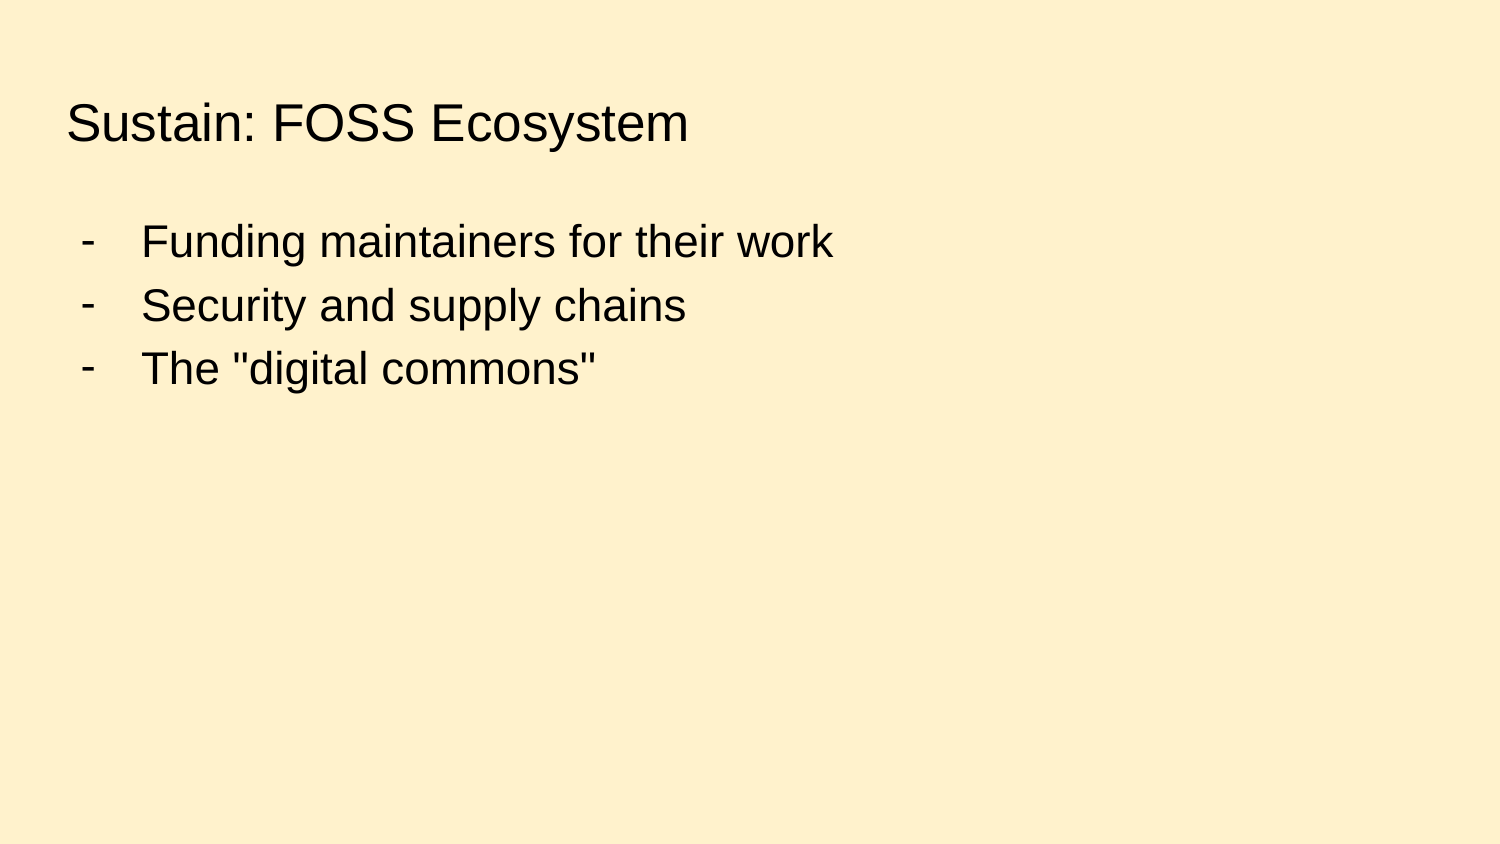

# Sustain: FOSS Ecosystem
Funding maintainers for their work
Security and supply chains
The "digital commons"